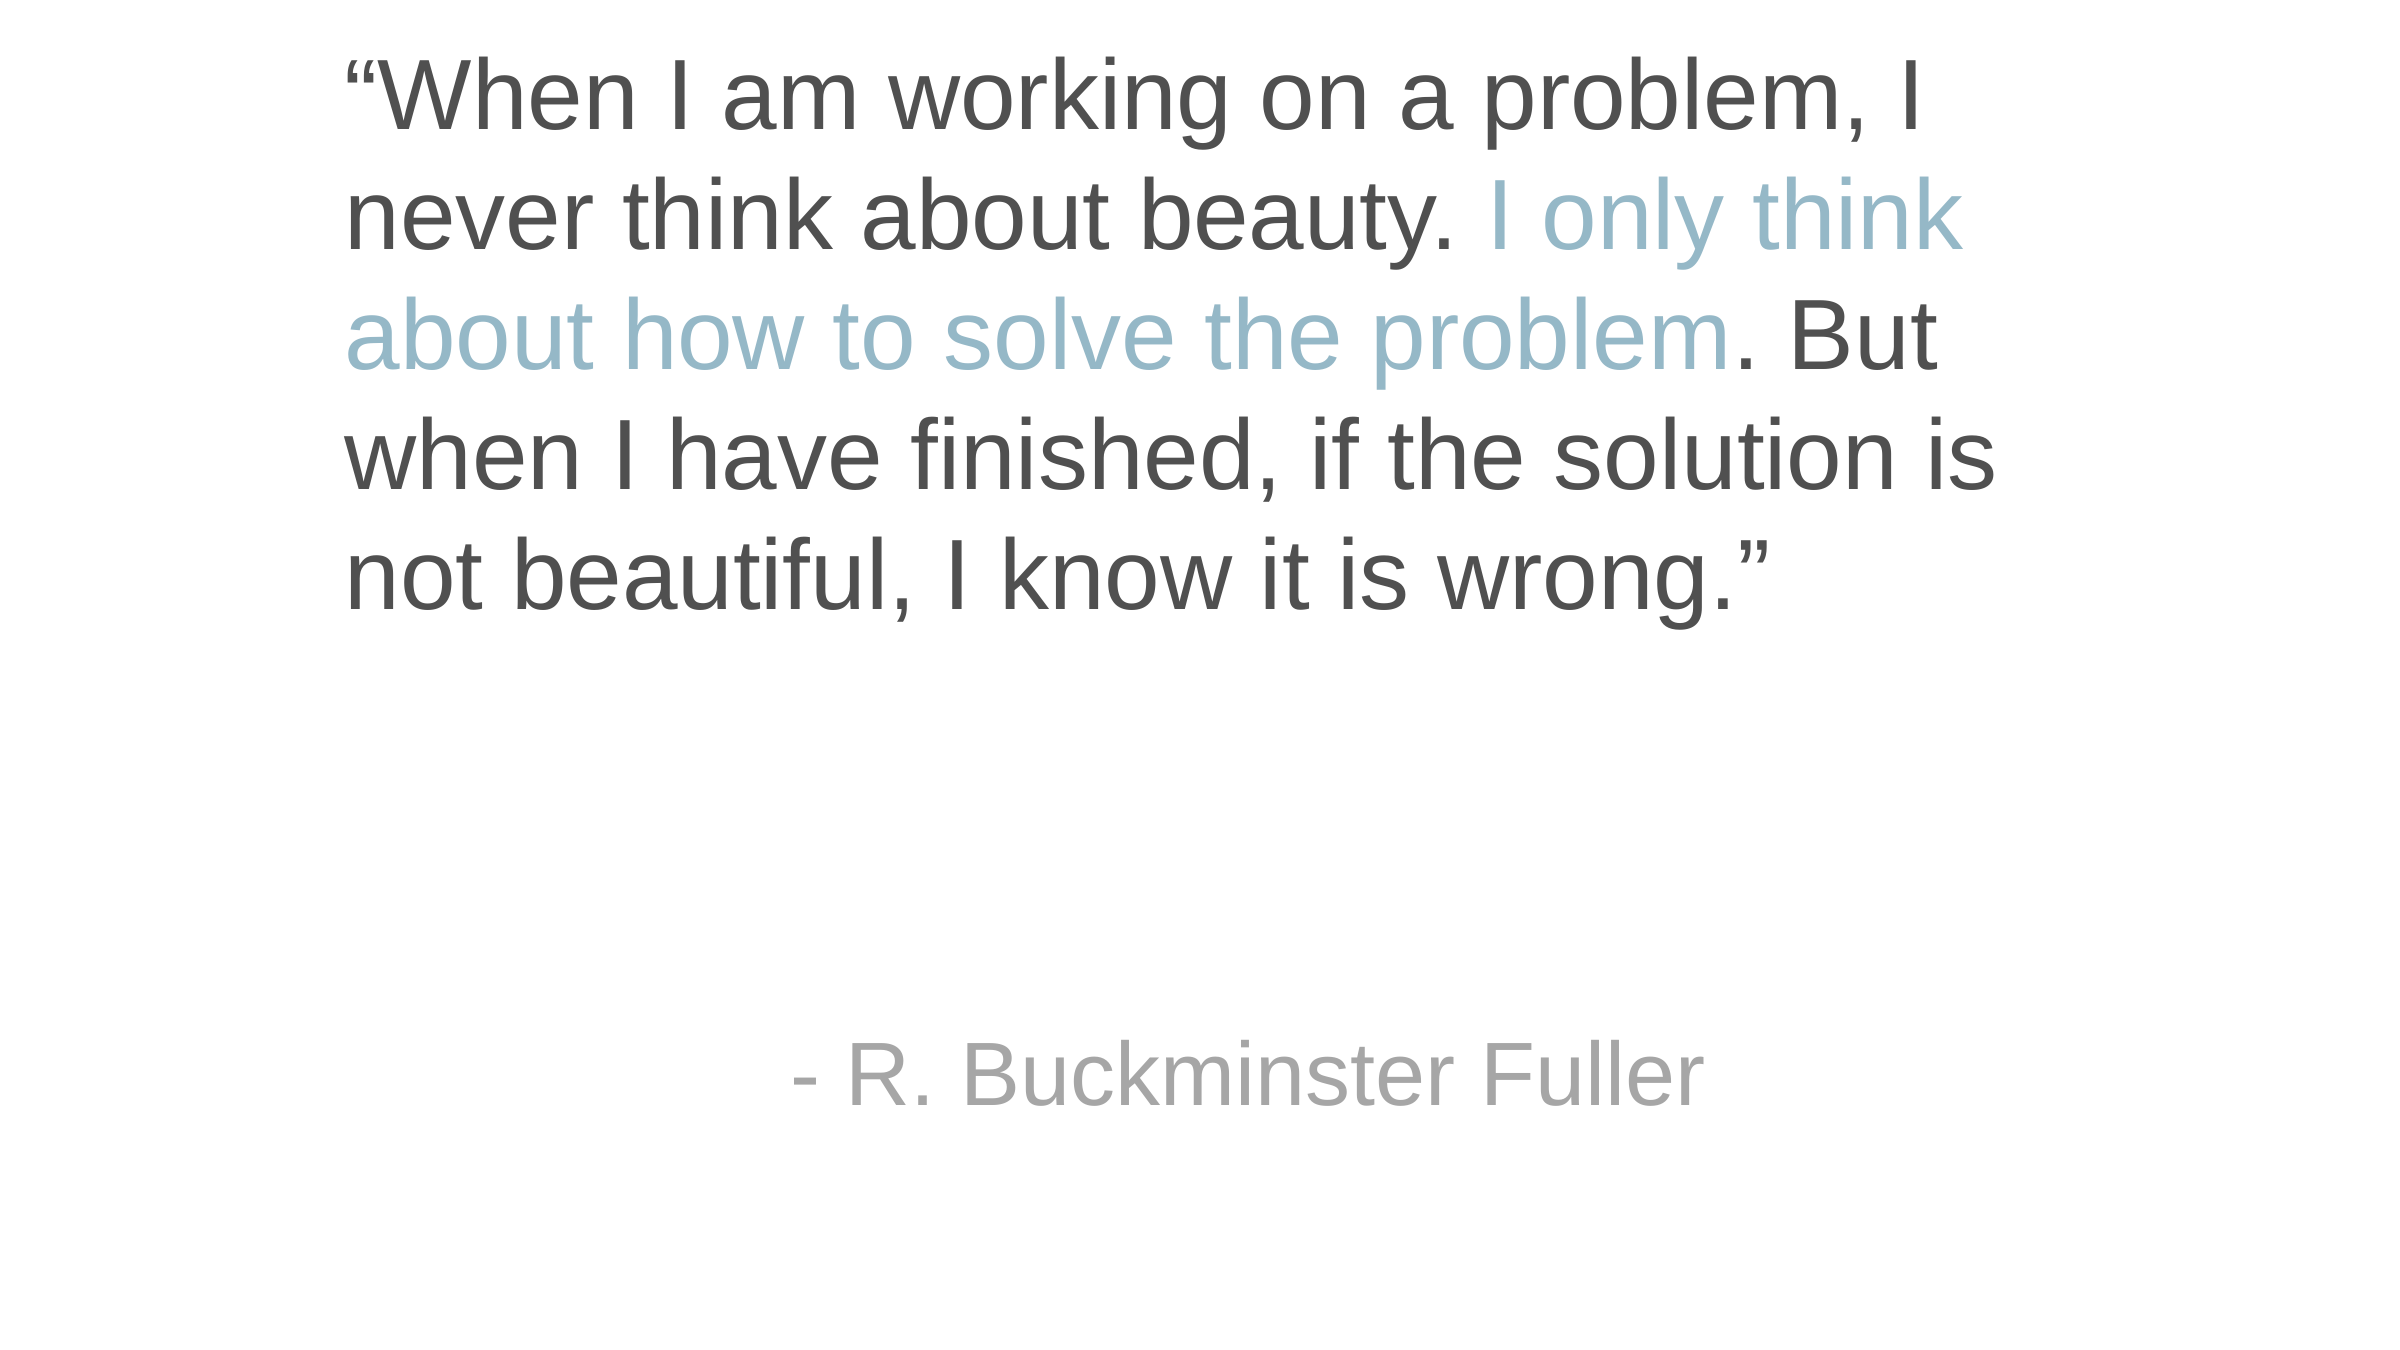

“When I am working on a problem, I never think about beauty. I only think about how to solve the problem. But when I have finished, if the solution is not beautiful, I know it is wrong.”
- R. Buckminster Fuller